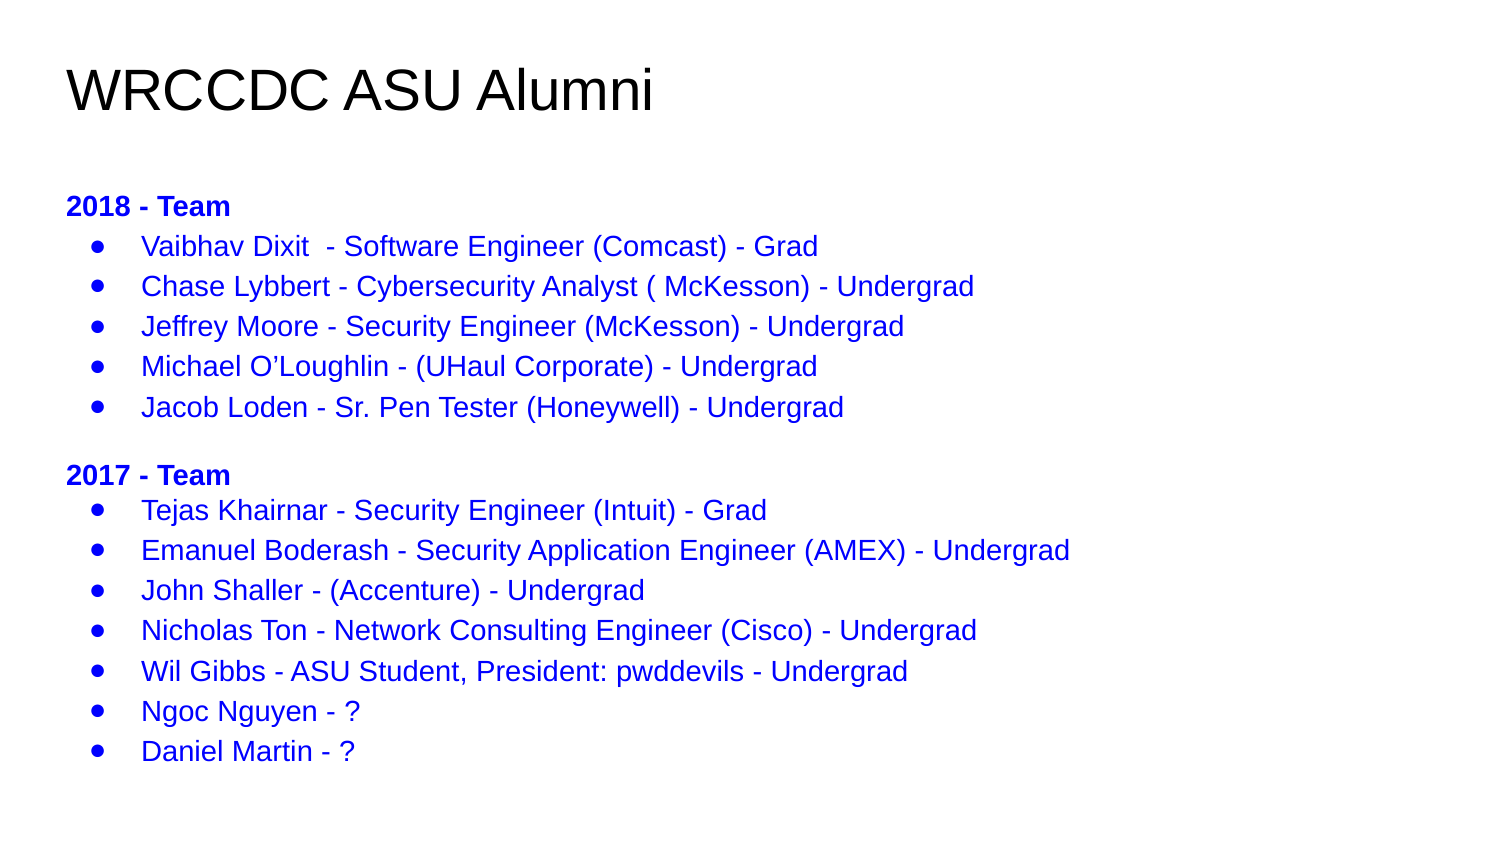

# WRCCDC ASU Alumni
2018 - Team
Vaibhav Dixit  - Software Engineer (Comcast) - Grad
Chase Lybbert - Cybersecurity Analyst ( McKesson) - Undergrad
Jeffrey Moore - Security Engineer (McKesson) - Undergrad
Michael O’Loughlin - (UHaul Corporate) - Undergrad
Jacob Loden - Sr. Pen Tester (Honeywell) - Undergrad
2017 - Team
Tejas Khairnar - Security Engineer (Intuit) - Grad
Emanuel Boderash - Security Application Engineer (AMEX) - Undergrad
John Shaller - (Accenture) - Undergrad
Nicholas Ton - Network Consulting Engineer (Cisco) - Undergrad
Wil Gibbs - ASU Student, President: pwddevils - Undergrad
Ngoc Nguyen - ?
Daniel Martin - ?